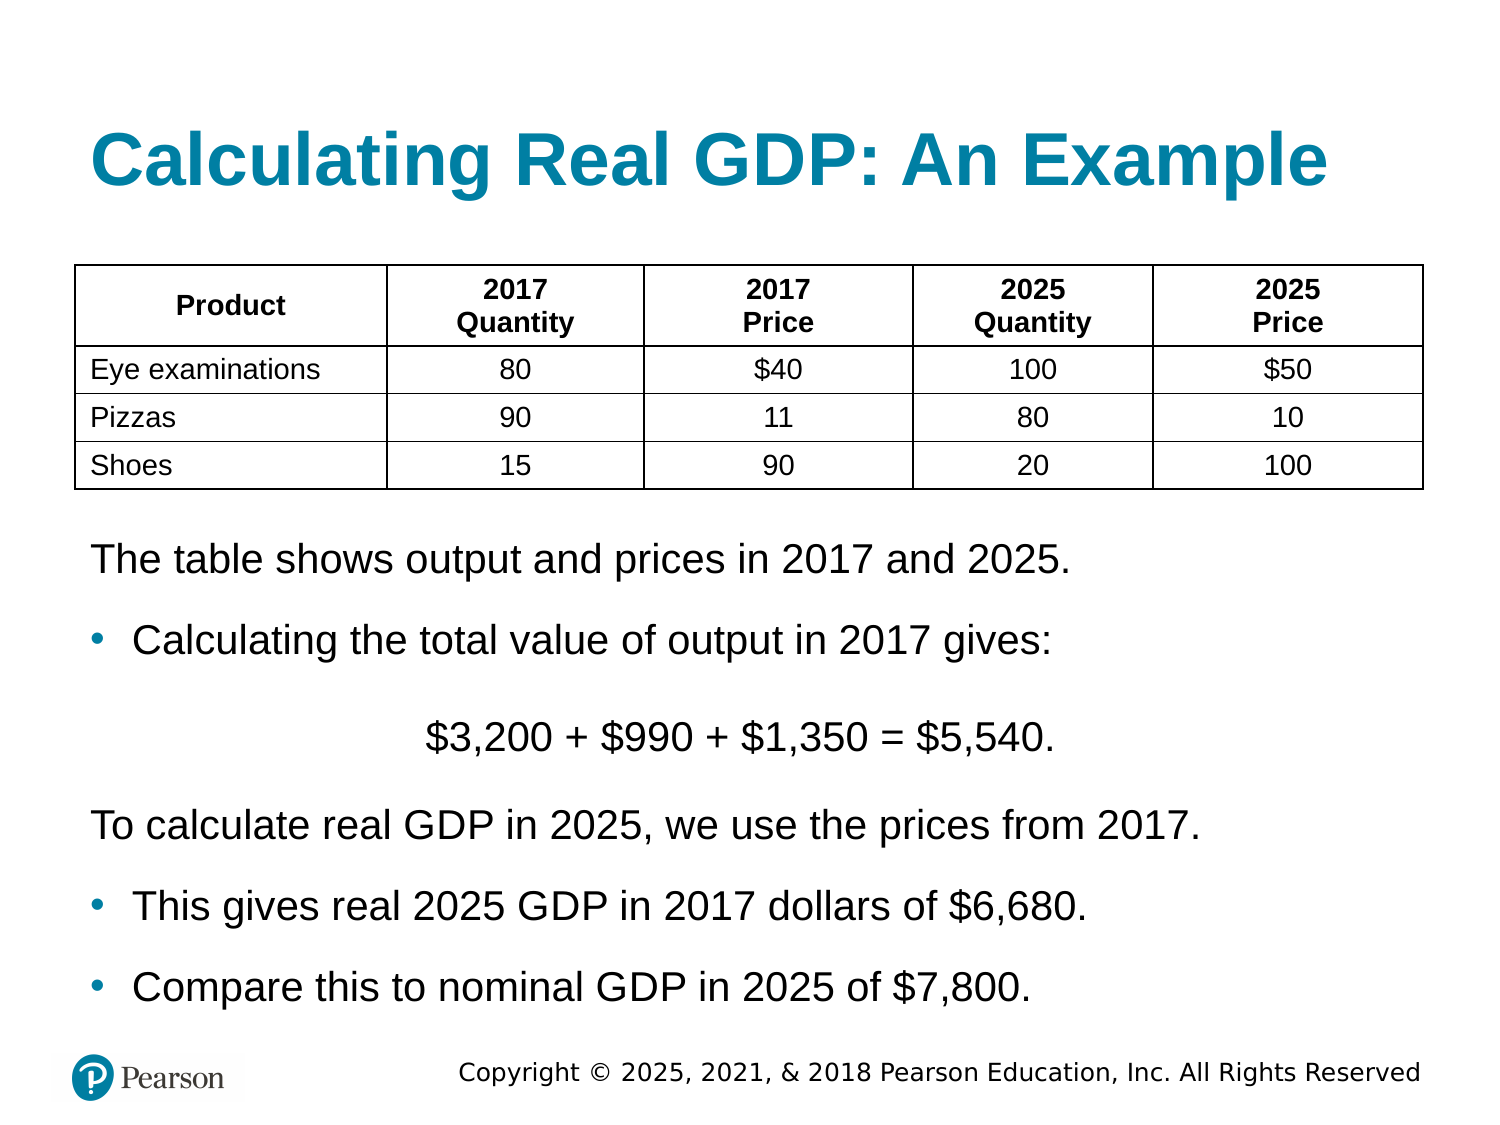

# Calculating Real G D P: An Example
| Product | 2017 Quantity | 2017 Price | 2025 Quantity | 2025 Price |
| --- | --- | --- | --- | --- |
| Eye examinations | 80 | $40 | 100 | $50 |
| Pizzas | 90 | 11 | 80 | 10 |
| Shoes | 15 | 90 | 20 | 100 |
The table shows output and prices in 2017 and 2025.
Calculating the total value of output in 2017 gives:
$3,200 + $990 + $1,350 = $5,540.
To calculate real G D P in 2025, we use the prices from 2017.
This gives real 2025 G D P in 2017 dollars of $6,680.
Compare this to nominal G D P in 2025 of $7,800.